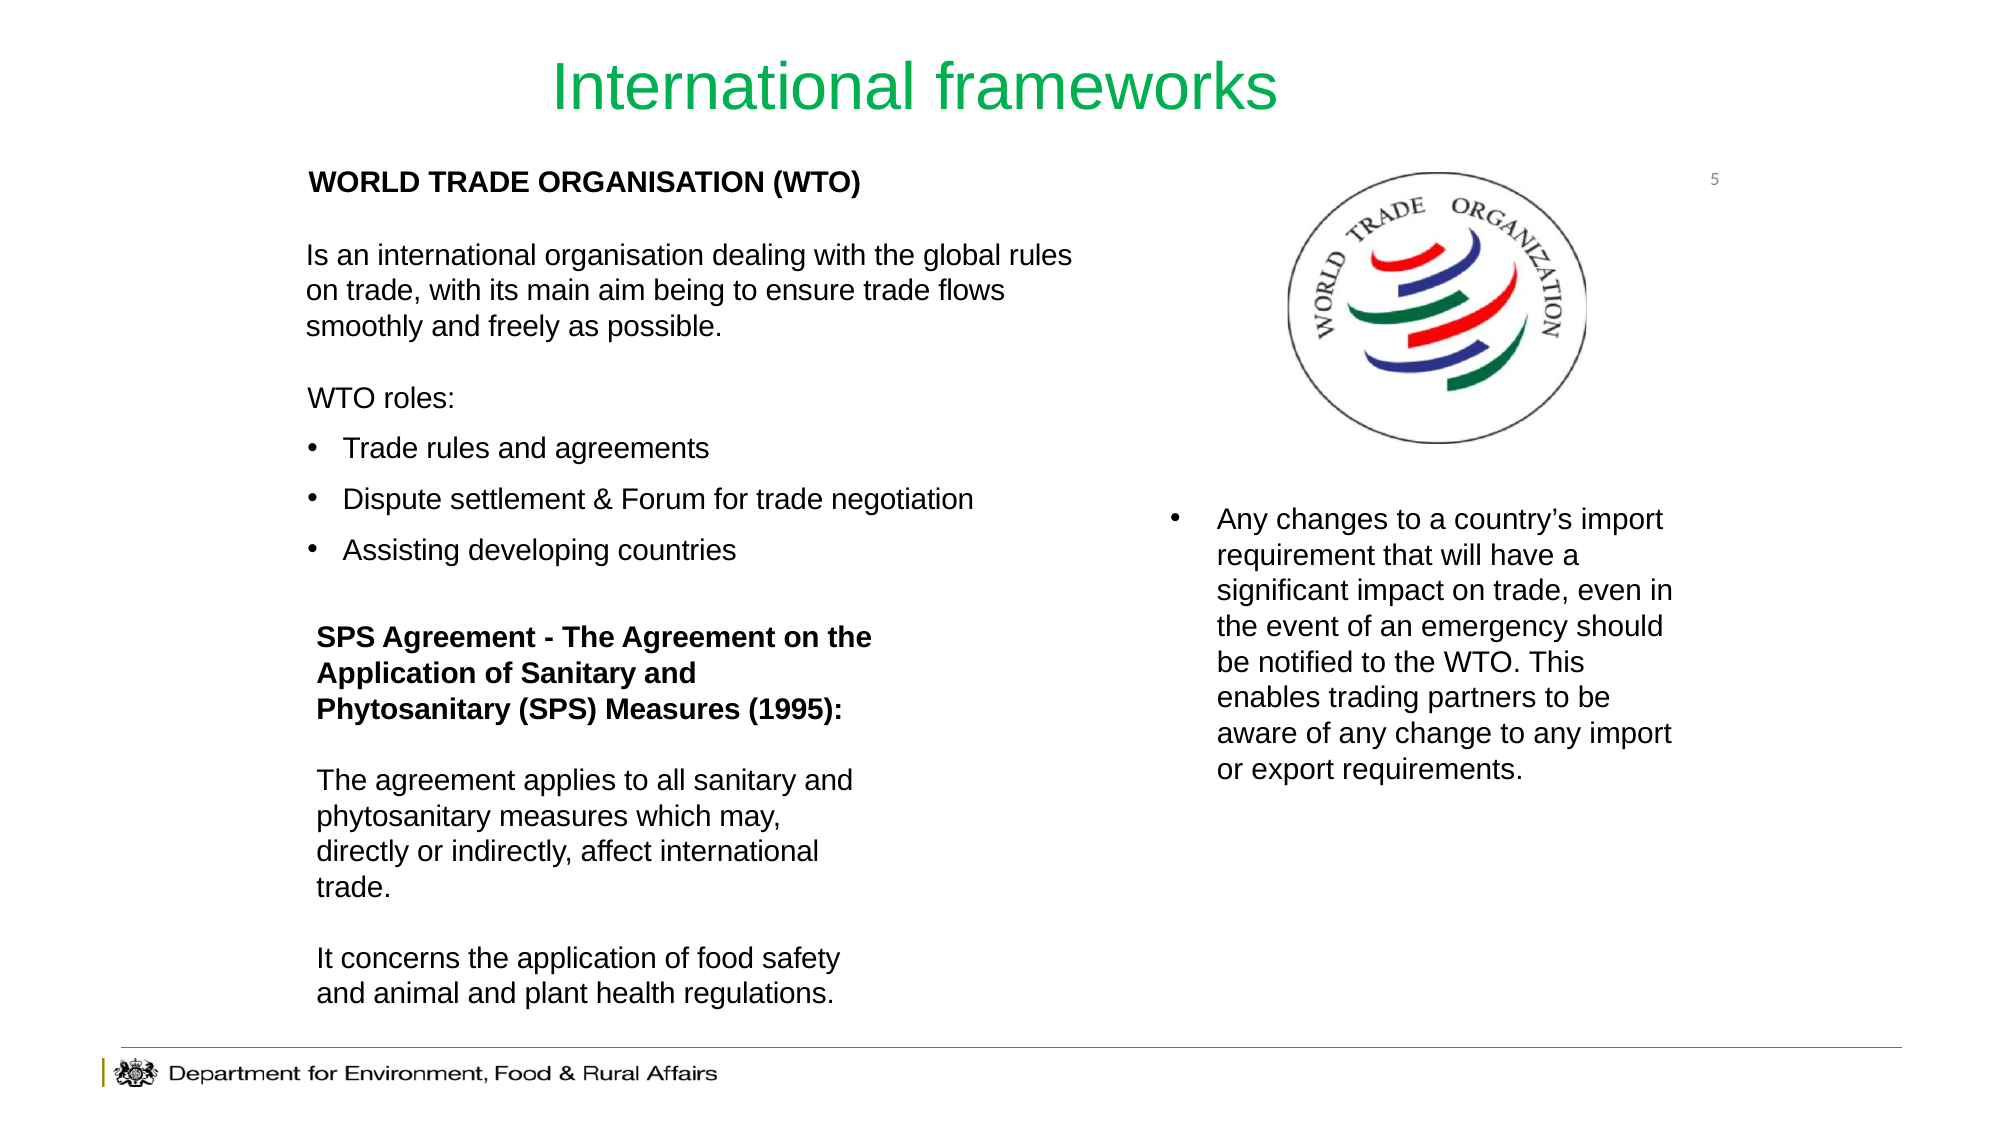

# International frameworks
WORLD TRADE ORGANISATION (WTO)

Is an international organisation dealing with the global rules on trade, with its main aim being to ensure trade flows smoothly and freely as possible.

WTO roles:
Trade rules and agreements
Dispute settlement & Forum for trade negotiation
Assisting developing countries

5

Any changes to a country’s import requirement that will have a significant impact on trade, even in the event of an emergency should be notified to the WTO. This enables trading partners to be aware of any change to any import or export requirements.

SPS Agreement - The Agreement on the Application of Sanitary and Phytosanitary (SPS) Measures (1995):

The agreement applies to all sanitary and phytosanitary measures which may, directly or indirectly, affect international trade.

It concerns the application of food safety
and animal and plant health regulations.